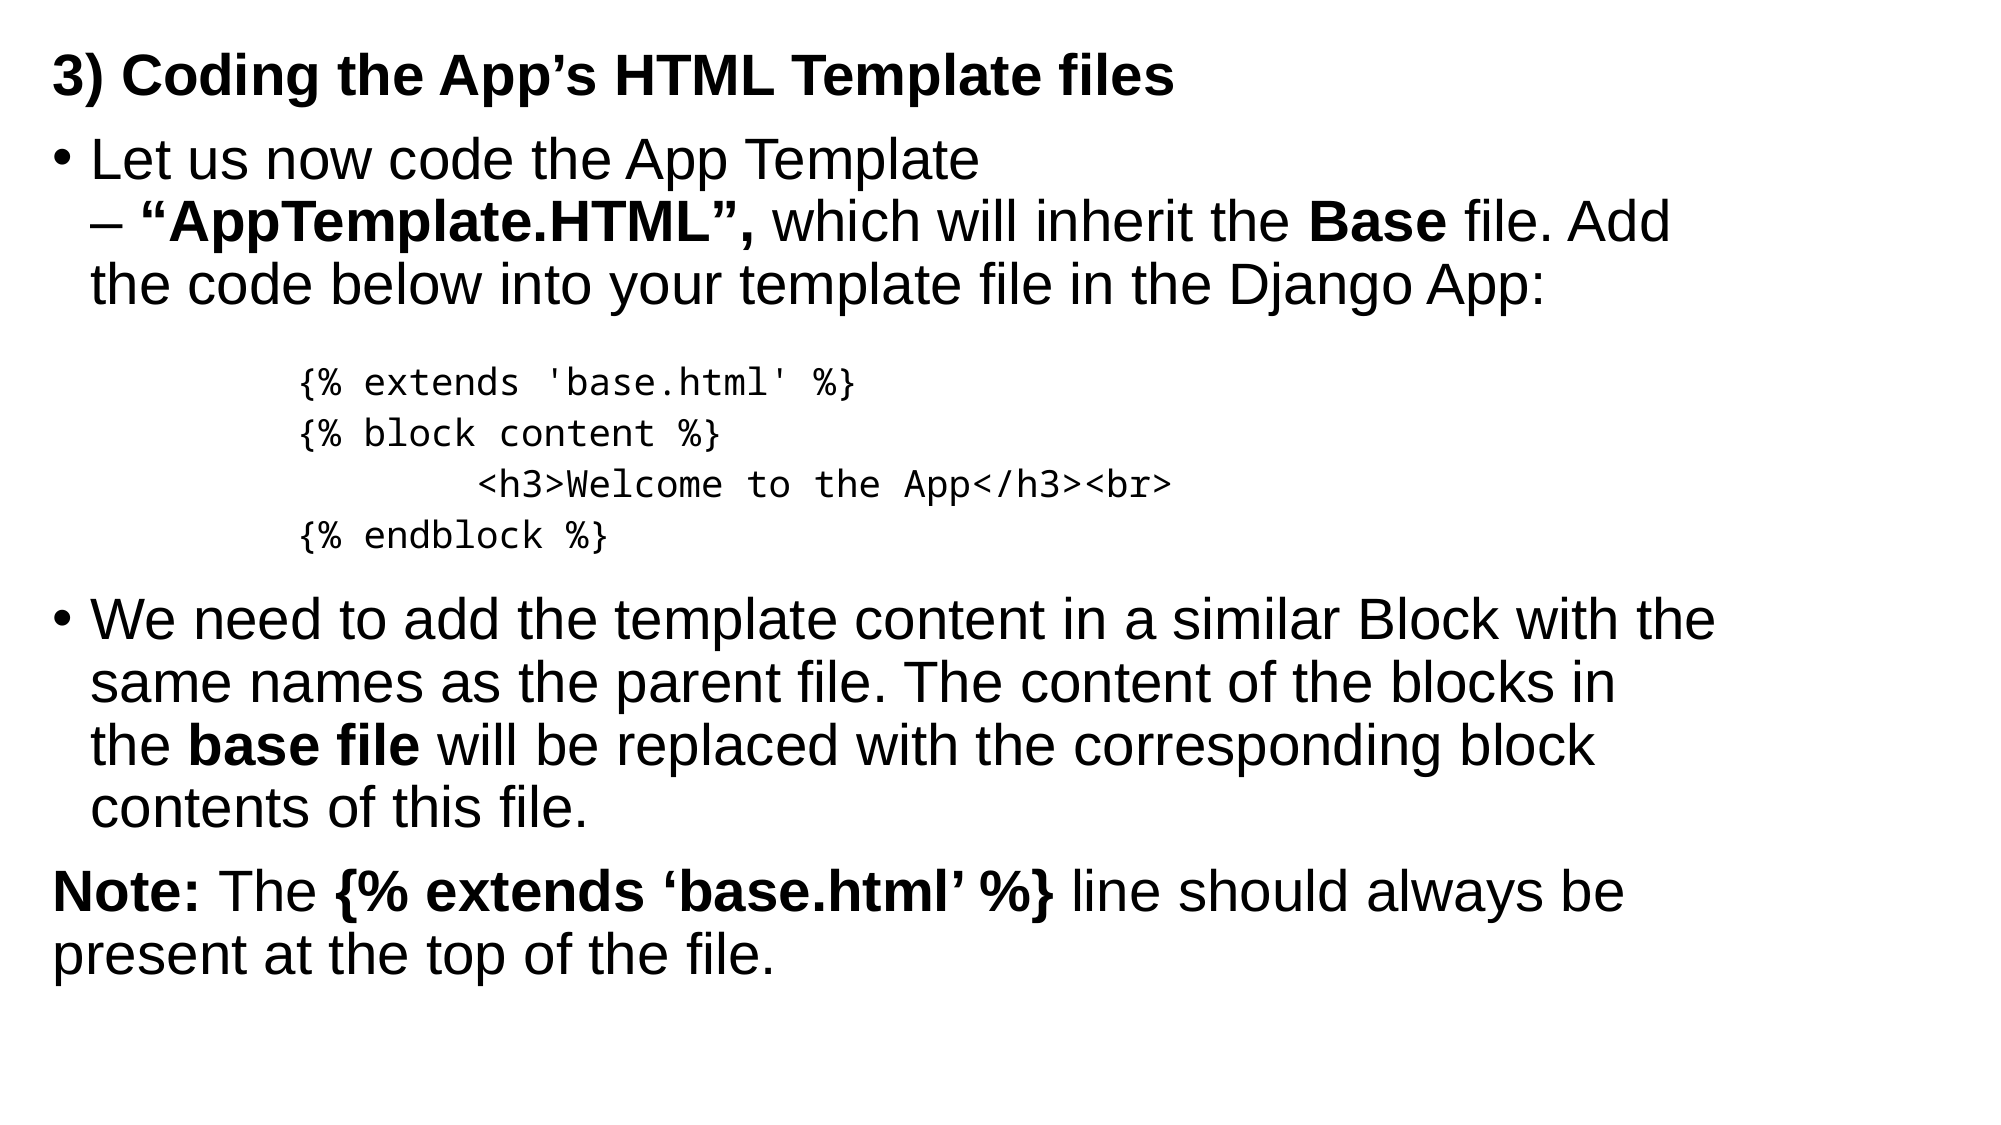

3) Coding the App’s HTML Template files
Let us now code the App Template – “AppTemplate.HTML”, which will inherit the Base file. Add the code below into your template file in the Django App:

We need to add the template content in a similar Block with the same names as the parent file. The content of the blocks in the base file will be replaced with the corresponding block contents of this file.
Note: The {% extends ‘base.html’ %} line should always be present at the top of the file.

| {% extends 'base.html' %} {% block content %}         <h3>Welcome to the App</h3><br> {% endblock %} |
| --- |